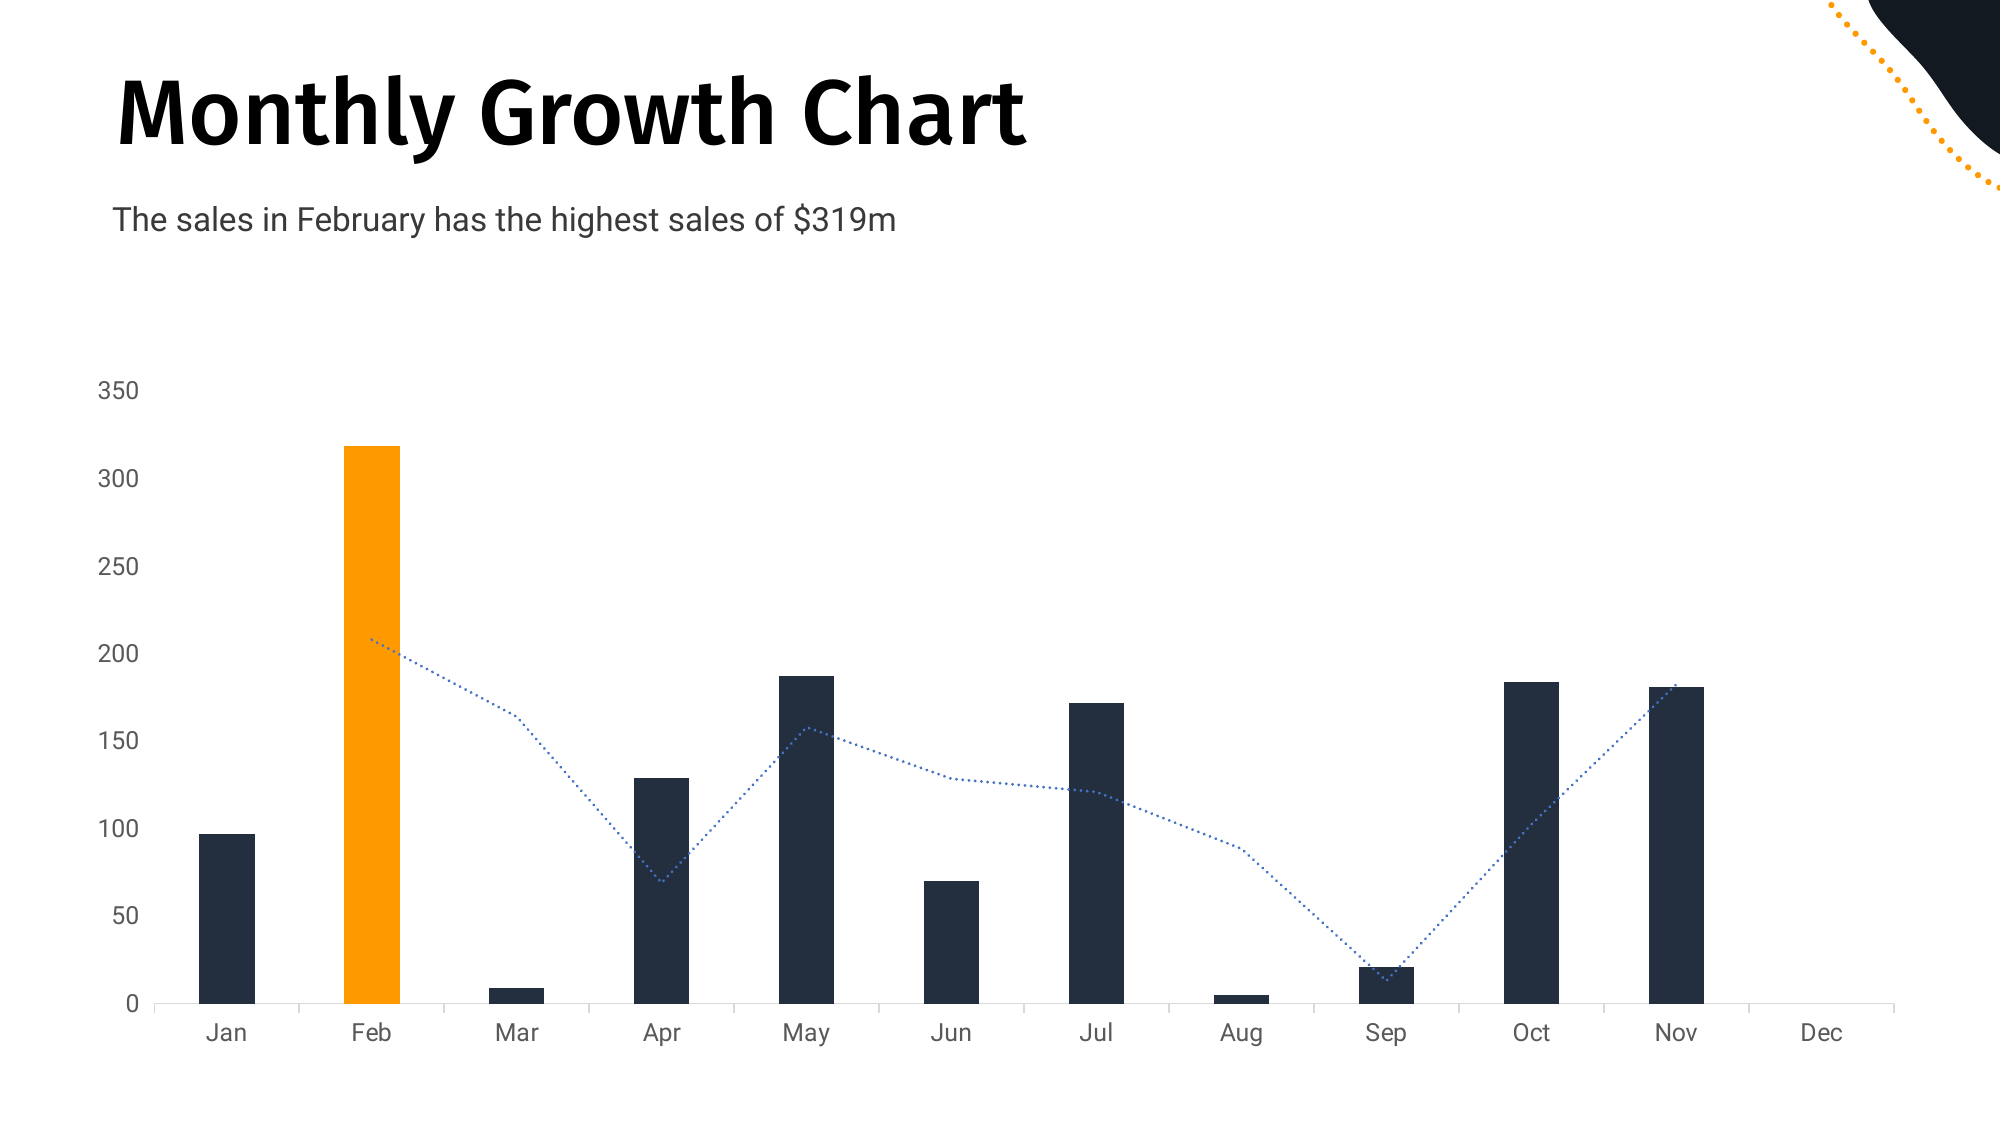

Monthly Growth Chart
The sales in February has the highest sales of $319m

[unsupported chart]